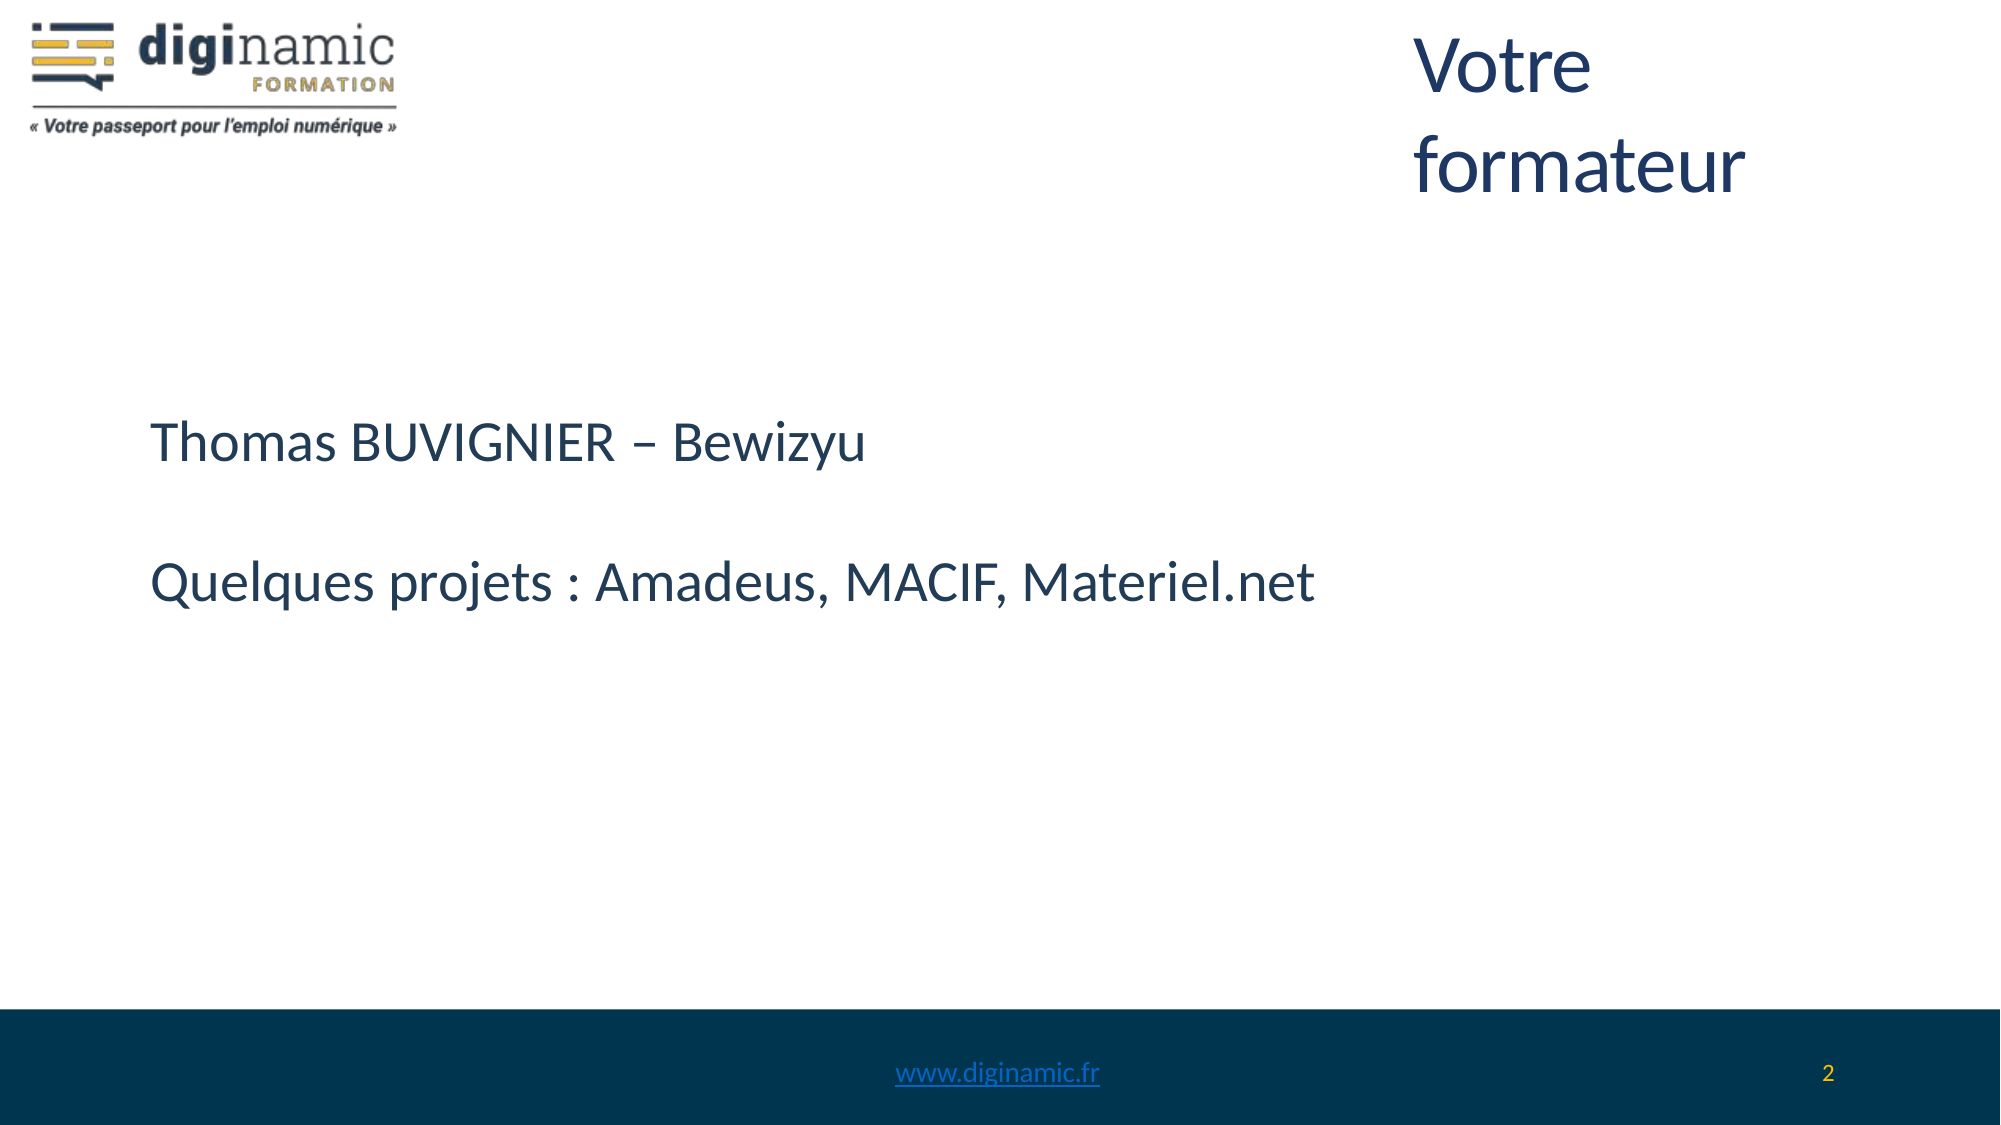

# Votre formateur
Thomas BUVIGNIER – Bewizyu

Quelques projets : Amadeus, MACIF, Materiel.net
www.diginamic.fr
2